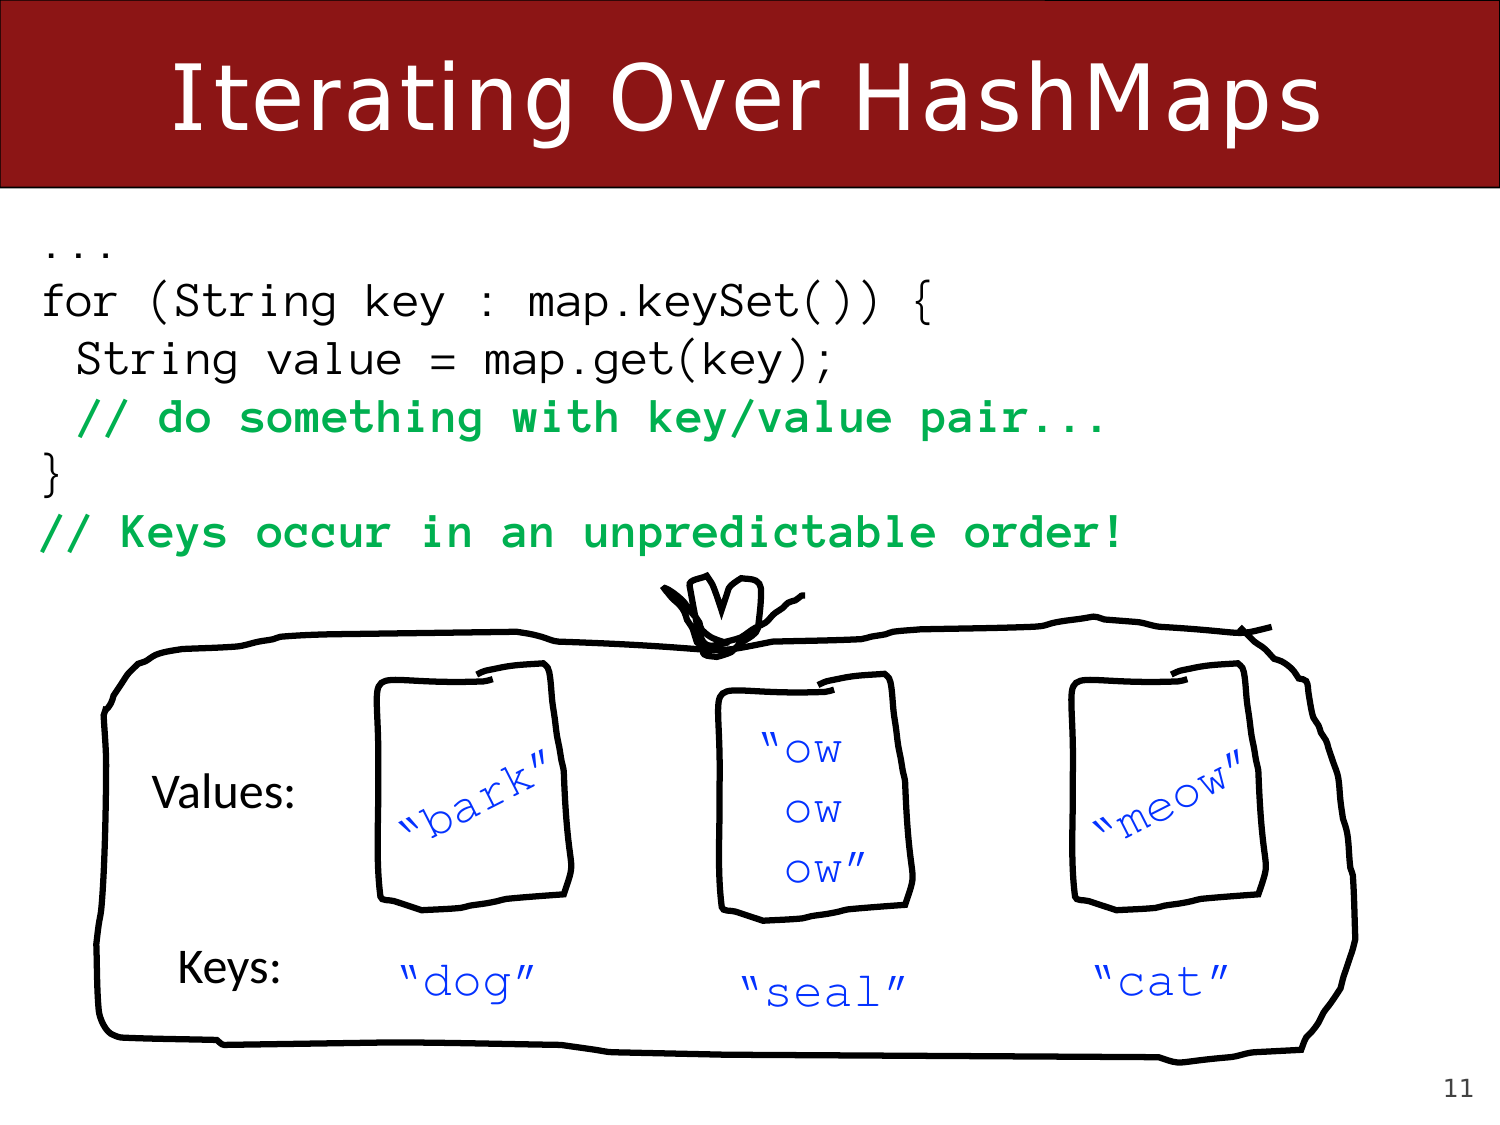

# Iterating Over HashMaps
...
for (String key : map.keySet()) {
	String value = map.get(key);
	// do something with key/value pair...
}
// Keys occur in an unpredictable order!

“ow
 ow
 ow”
Values:
“meow”
“bark”
Keys:
“dog”
“cat”
“seal”